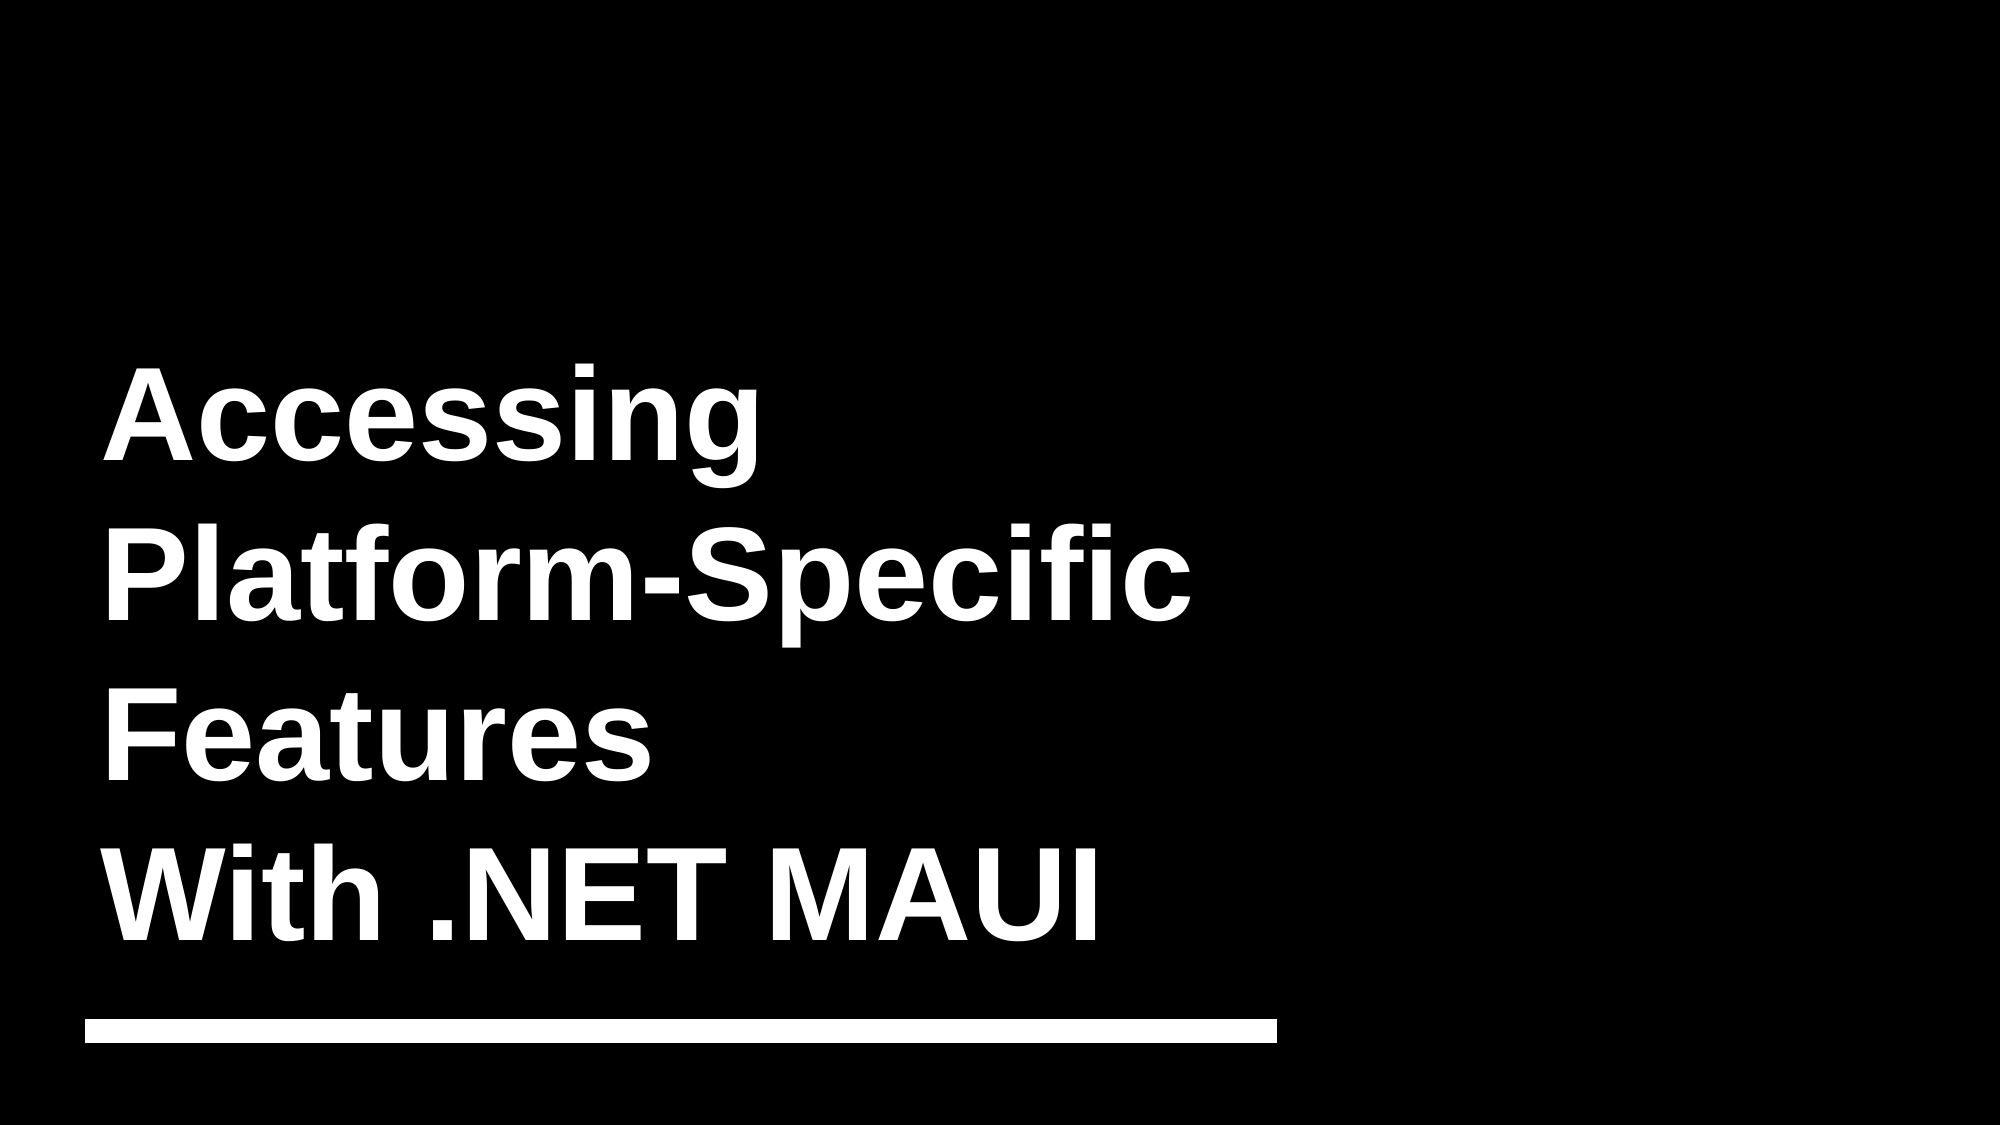

# Accessing Platform-Specific Features With .NET MAUI